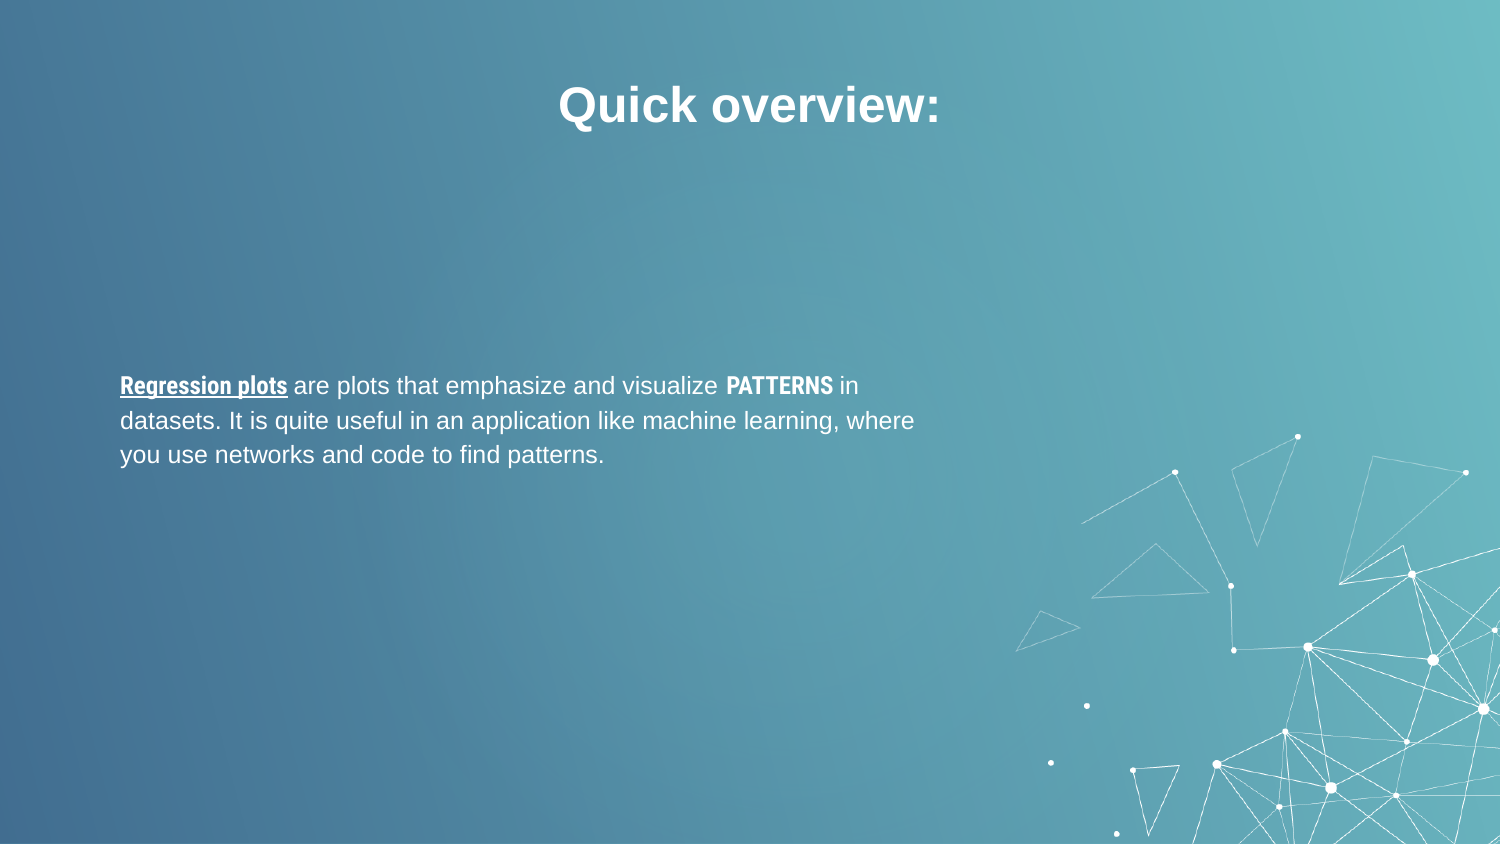

# Quick overview:
Regression plots are plots that emphasize and visualize PATTERNS in datasets. It is quite useful in an application like machine learning, where you use networks and code to find patterns.